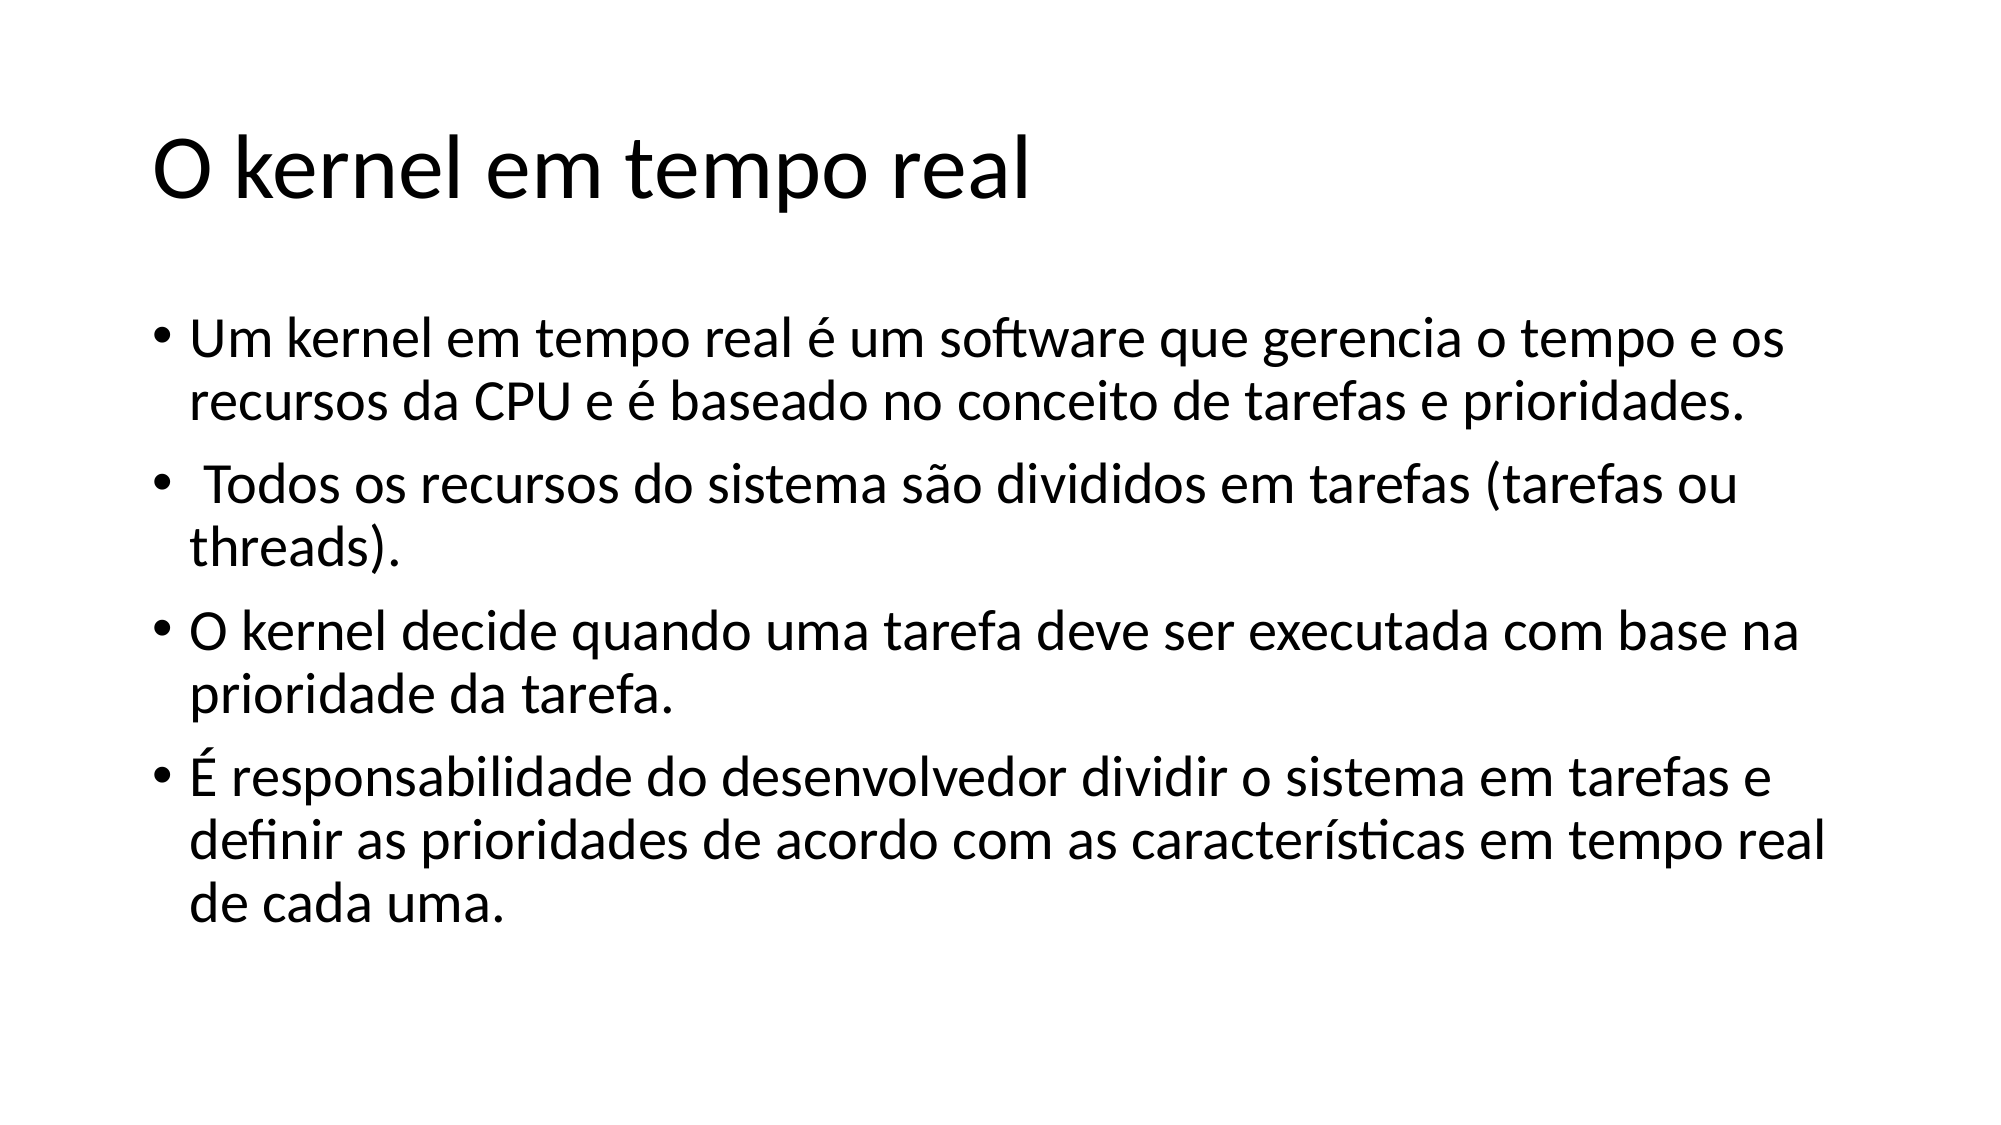

# O kernel em tempo real
Um kernel em tempo real é um software que gerencia o tempo e os recursos da CPU e é baseado no conceito de tarefas e prioridades.
 Todos os recursos do sistema são divididos em tarefas (tarefas ou threads).
O kernel decide quando uma tarefa deve ser executada com base na prioridade da tarefa.
É responsabilidade do desenvolvedor dividir o sistema em tarefas e definir as prioridades de acordo com as características em tempo real de cada uma.